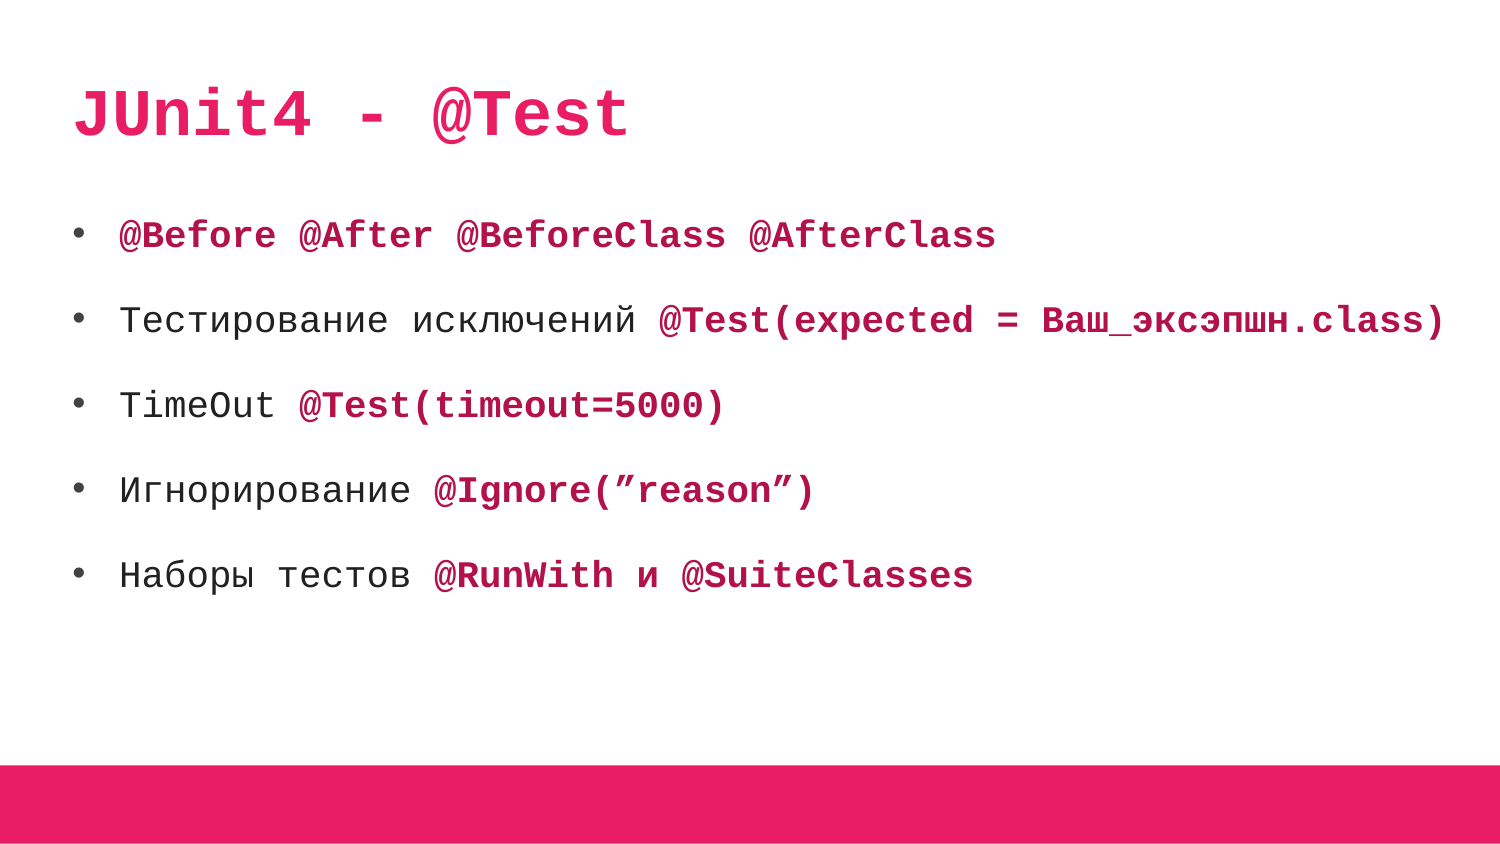

# JUnit4 - @Test
@Before @After @BeforeClass @AfterClass
Тестирование исключений @Test(expected = Ваш_эксэпшн.class)
TimeOut @Test(timeout=5000)
Игнорирование @Ignore(”reason”)
Наборы тестов @RunWith и @SuiteClasses